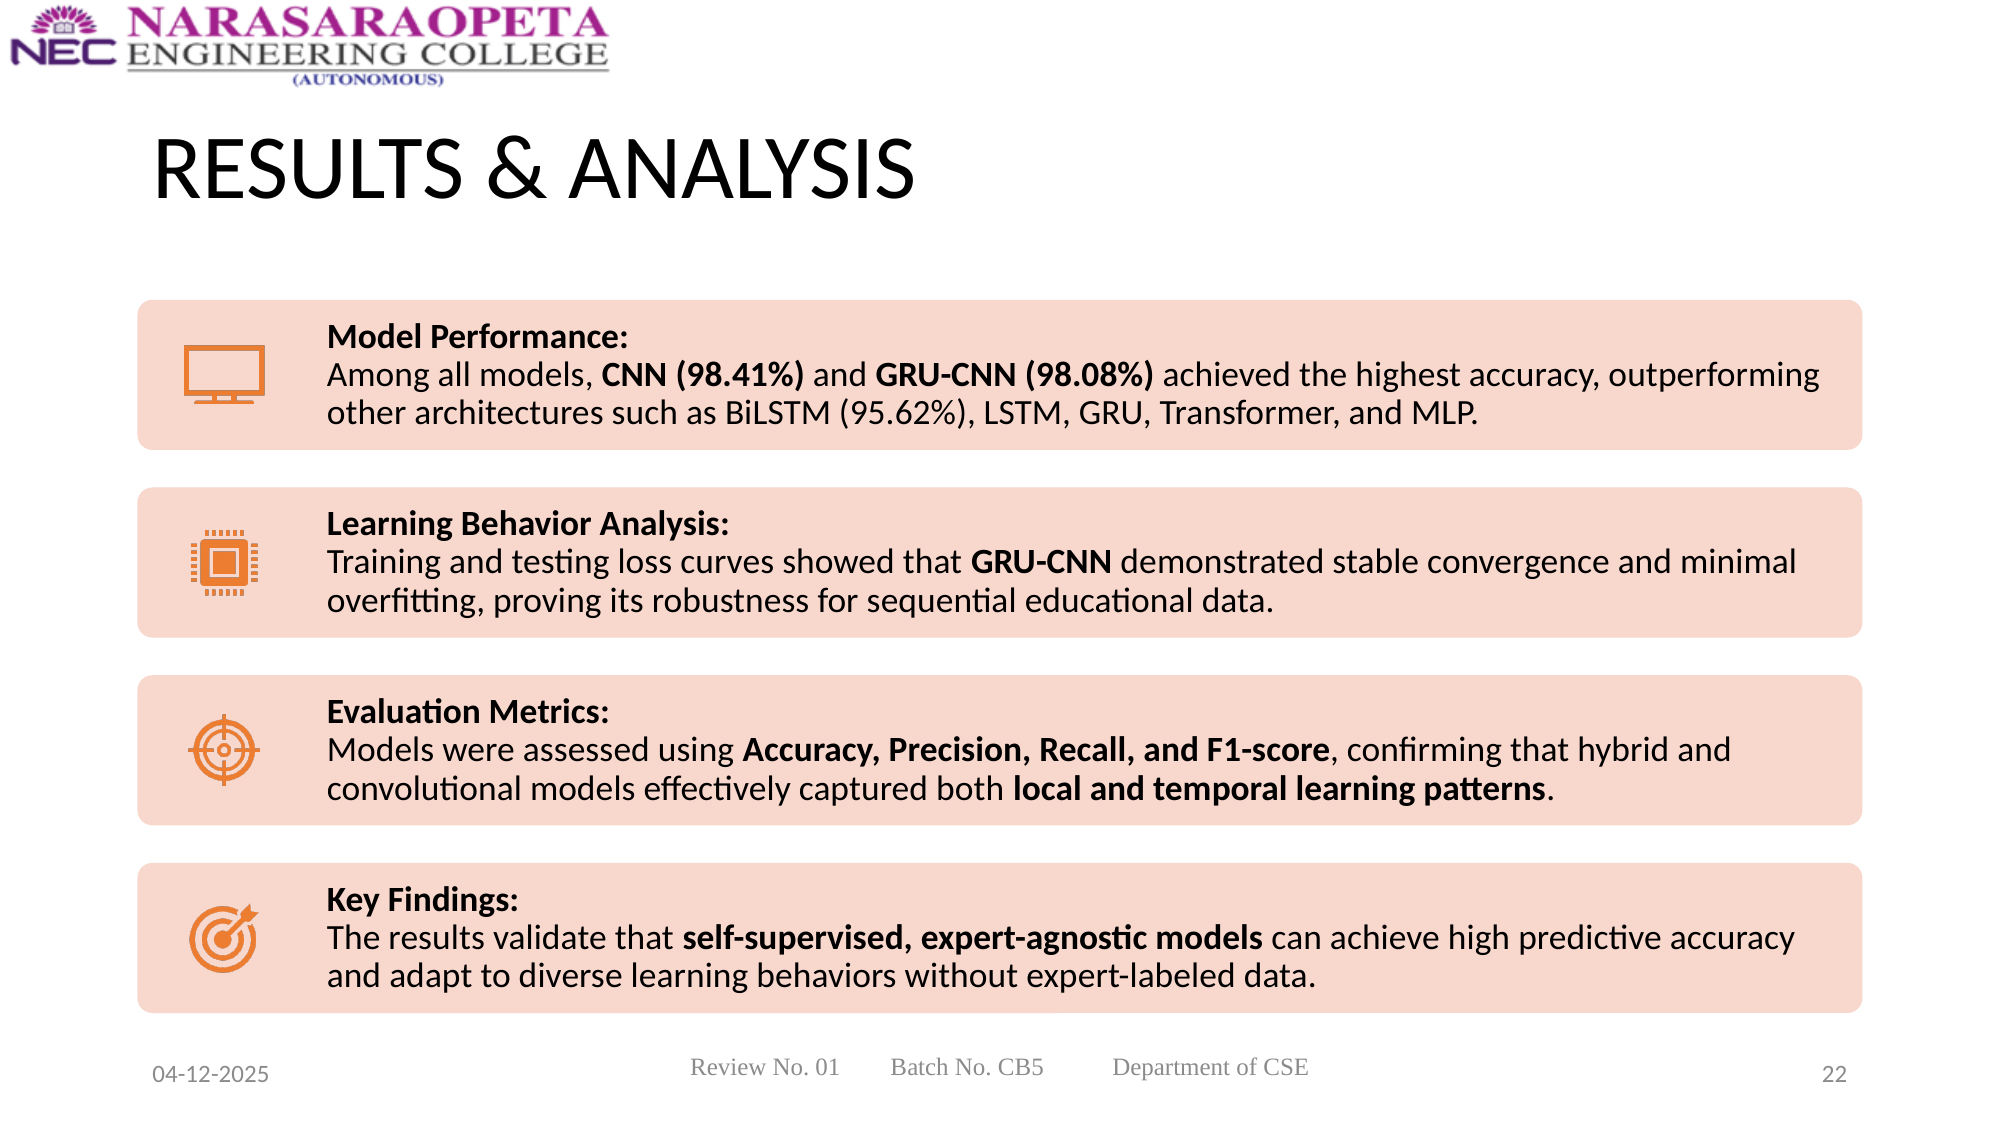

# RESULTS & ANALYSIS
Model Performance:
Among all models, CNN (98.41%) and GRU-CNN (98.08%) achieved the highest accuracy, outperforming other architectures such as BiLSTM (95.62%), LSTM, GRU, Transformer, and MLP.
Learning Behavior Analysis:
Training and testing loss curves showed that GRU-CNN demonstrated stable convergence and minimal overfitting, proving its robustness for sequential educational data.
Evaluation Metrics:
Models were assessed using Accuracy, Precision, Recall, and F1-score, confirming that hybrid and convolutional models effectively captured both local and temporal learning patterns.
Key Findings:
The results validate that self-supervised, expert-agnostic models can achieve high predictive accuracy and adapt to diverse learning behaviors without expert-labeled data.
04-12-2025
Review No. 01        Batch No. CB5           Department of CSE

22